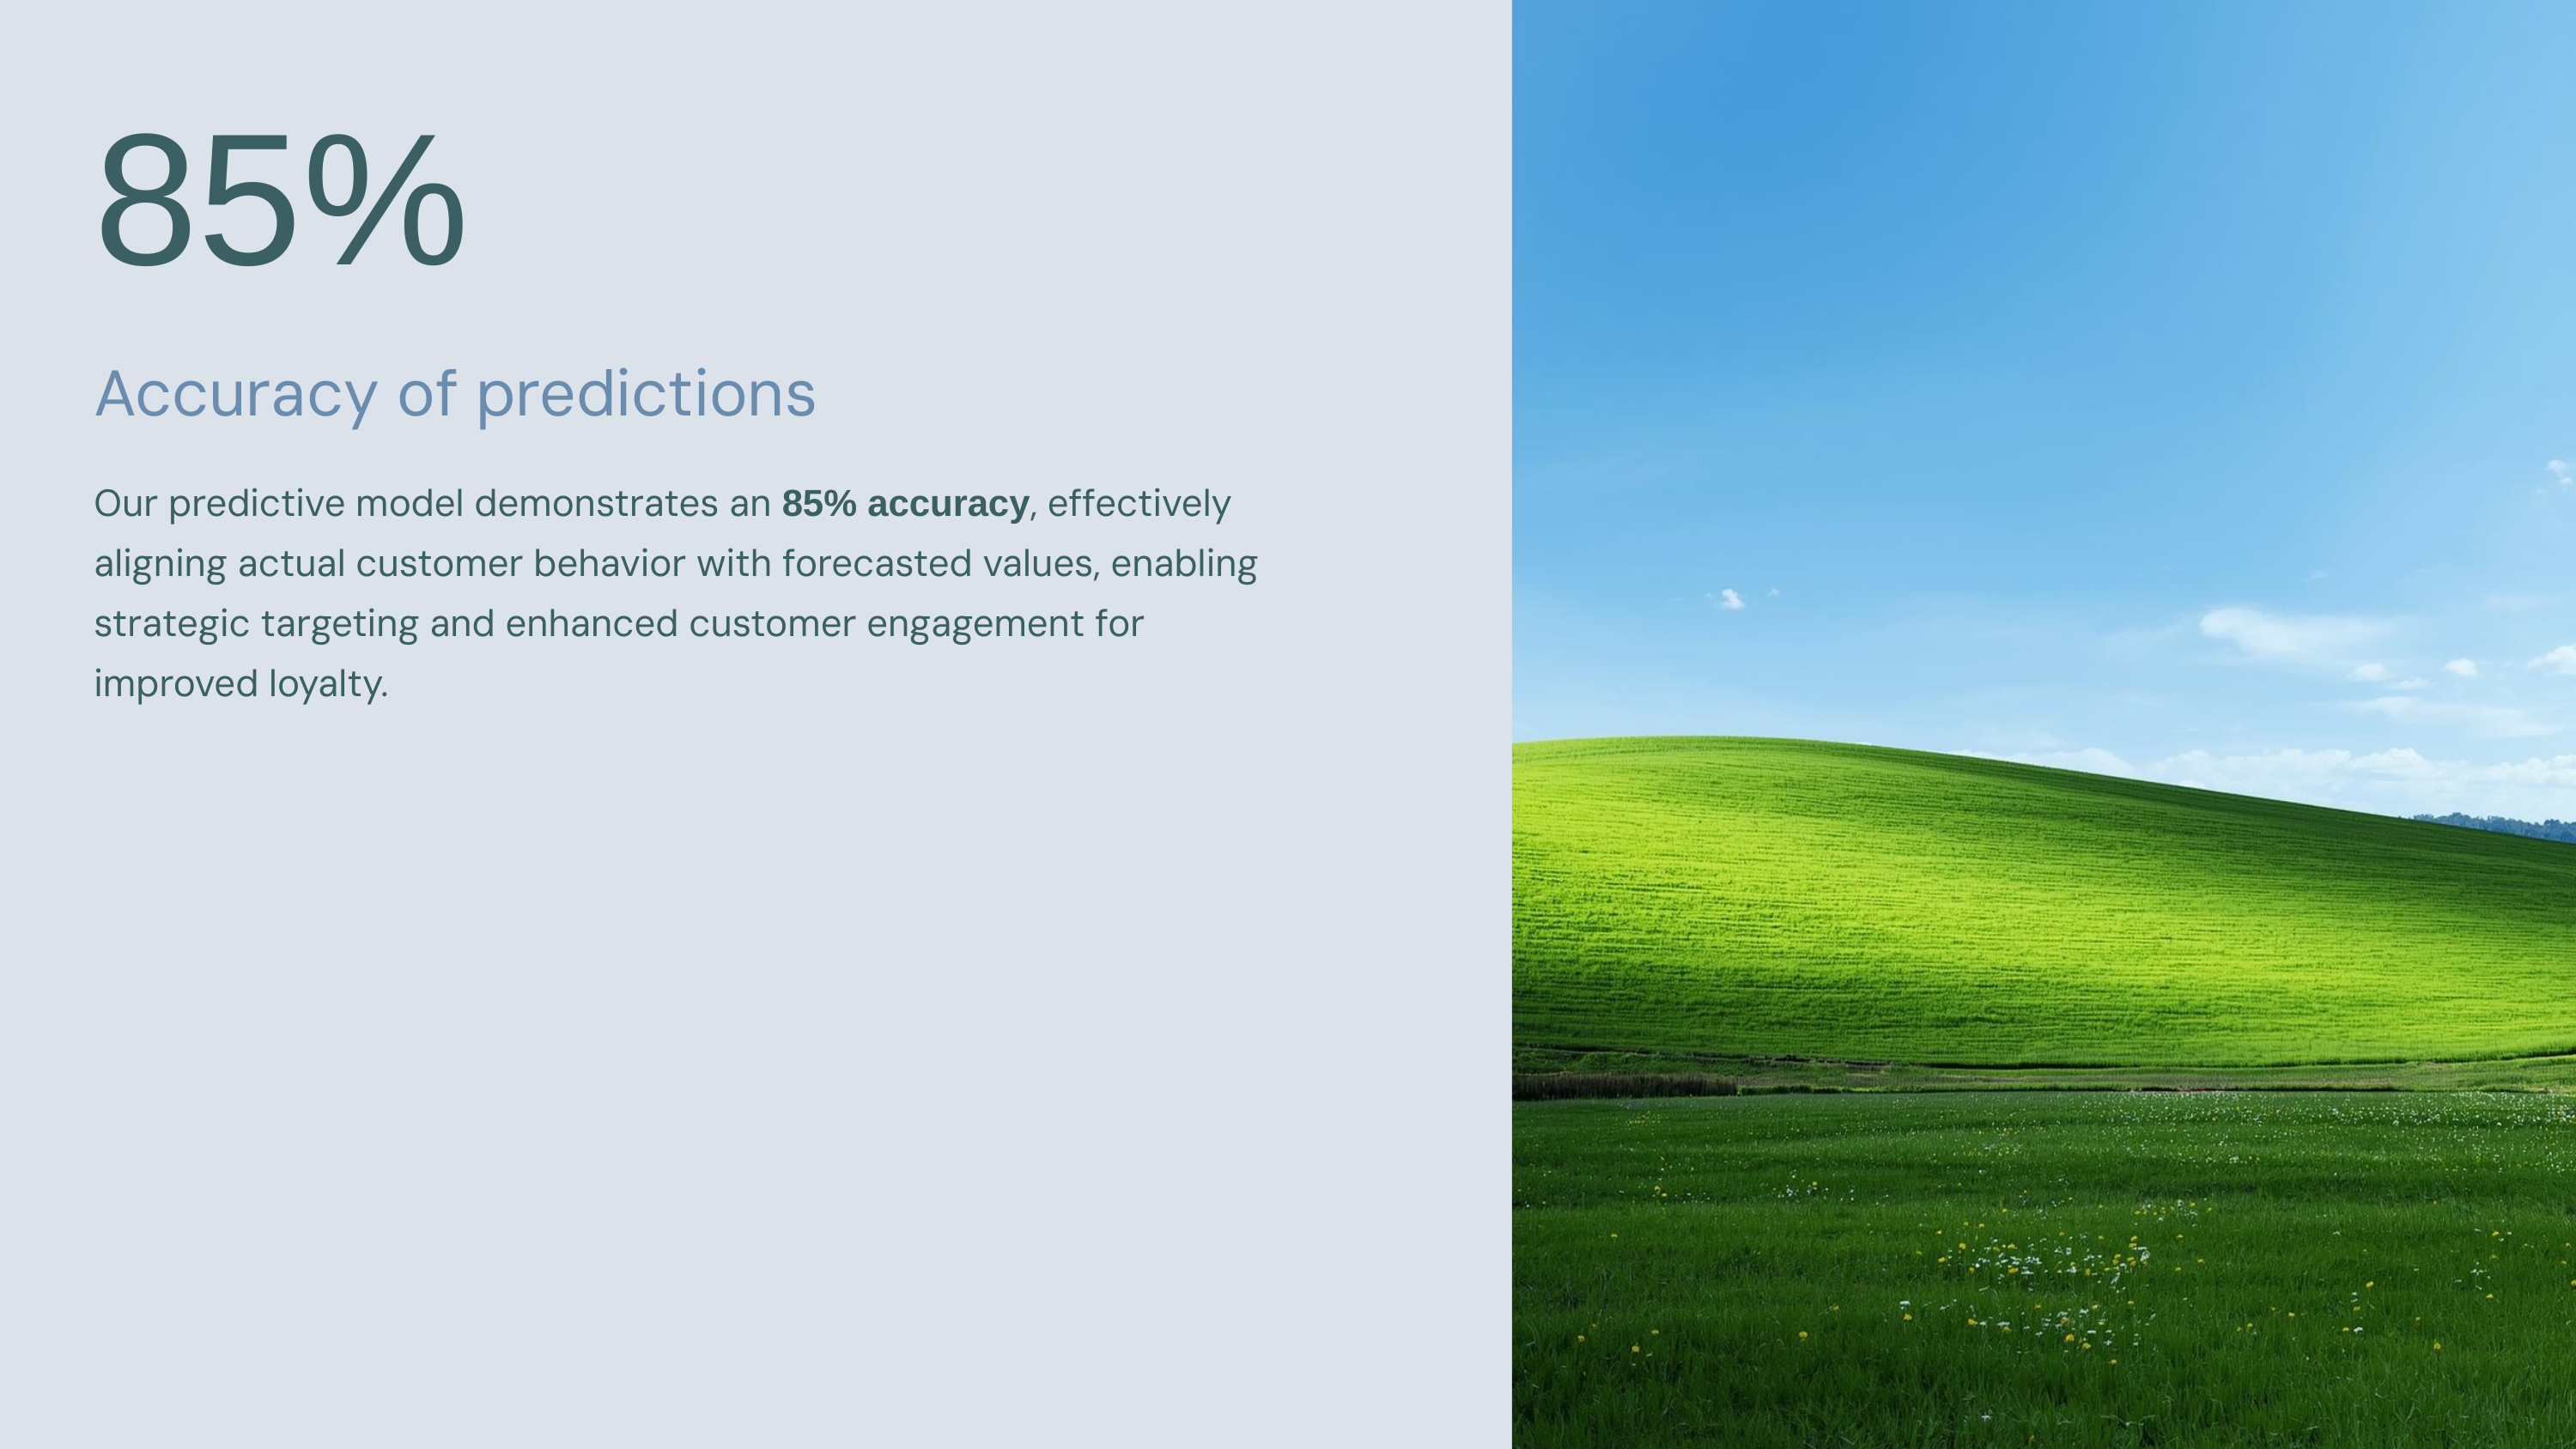

85%
Accuracy of predictions
Our predictive model demonstrates an 85% accuracy, effectively aligning actual customer behavior with forecasted values, enabling strategic targeting and enhanced customer engagement for improved loyalty.